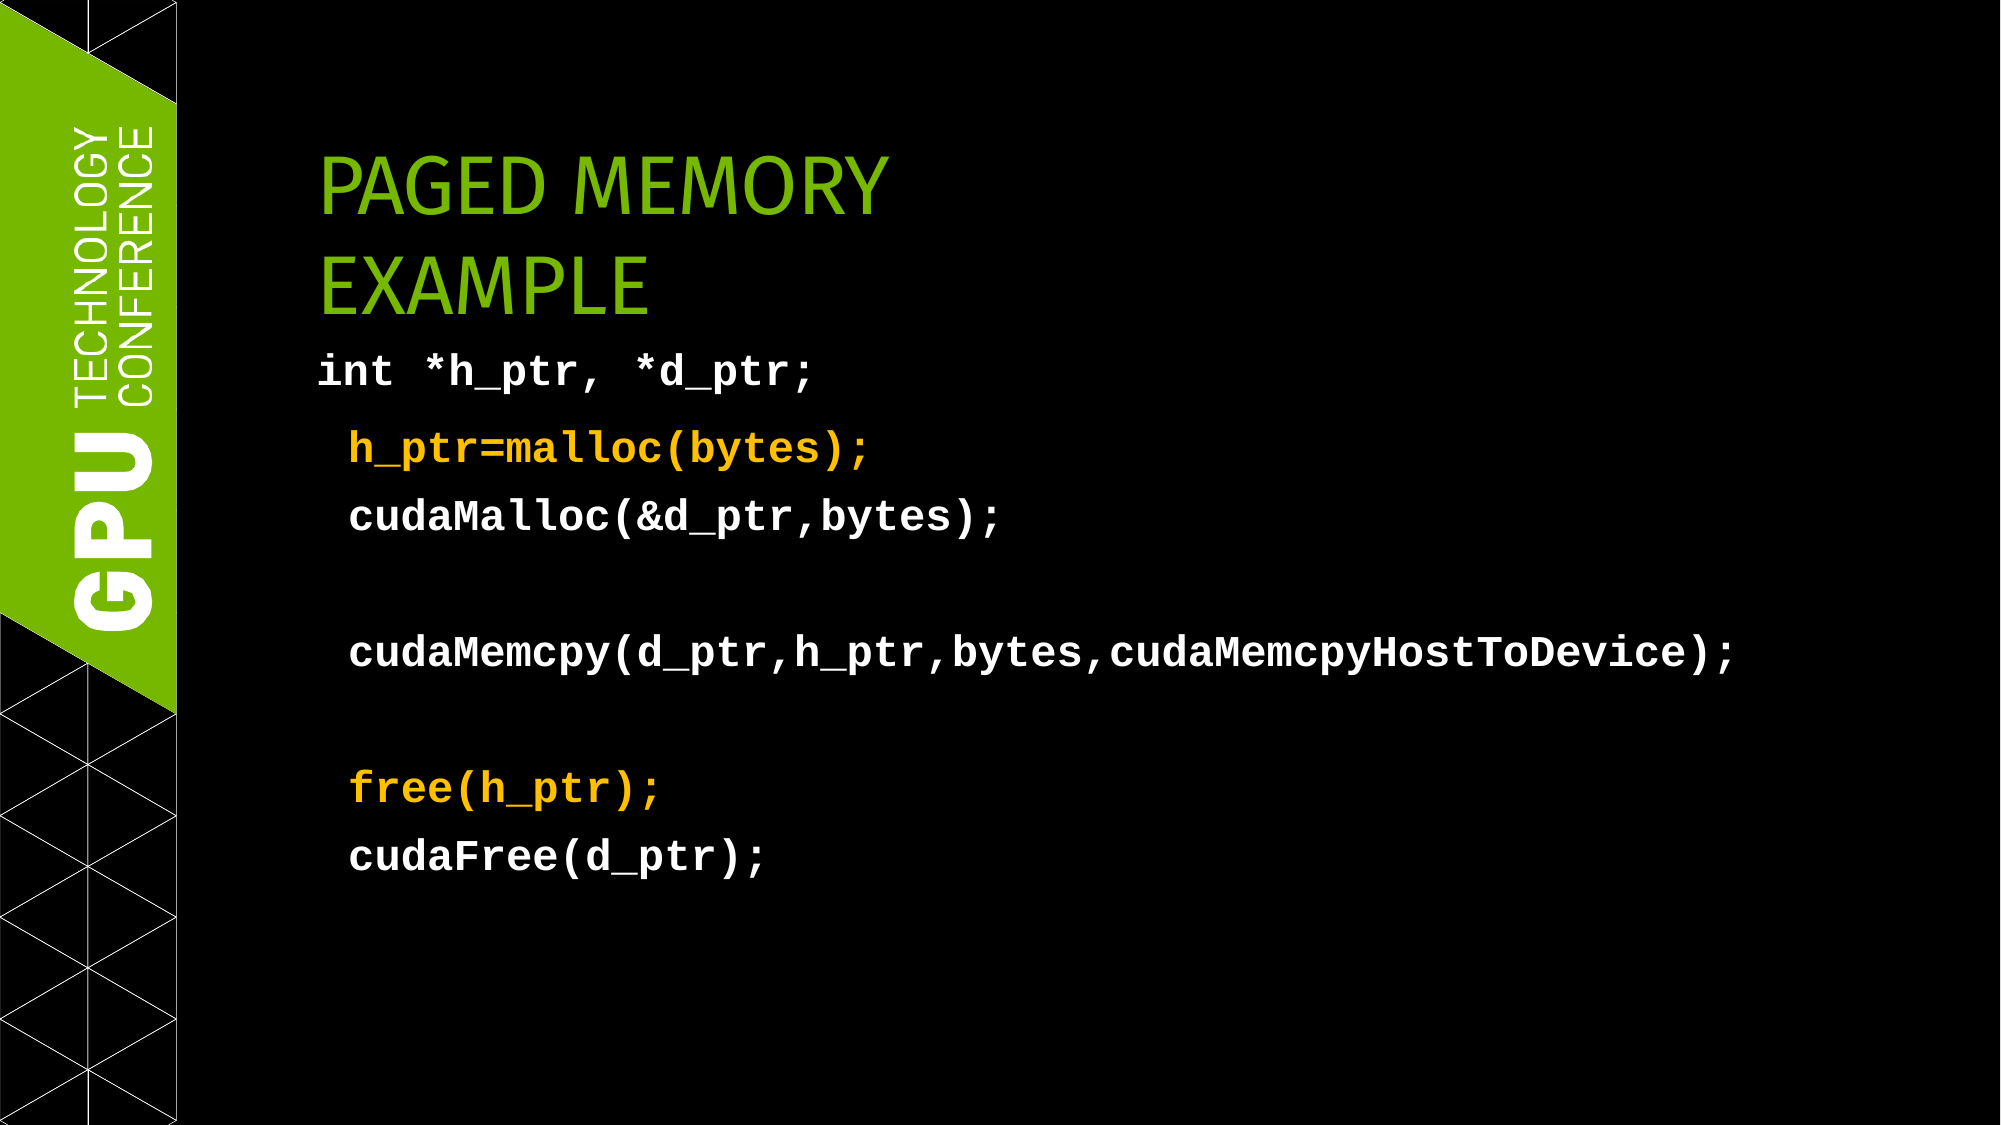

# PAGED MEMORY EXAMPLE
int *h_ptr, *d_ptr;
h_ptr=malloc(bytes);  cudaMalloc(&d_ptr,bytes);
cudaMemcpy(d_ptr,h_ptr,bytes,cudaMemcpyHostToDevice);  free(h_ptr);
cudaFree(d_ptr);